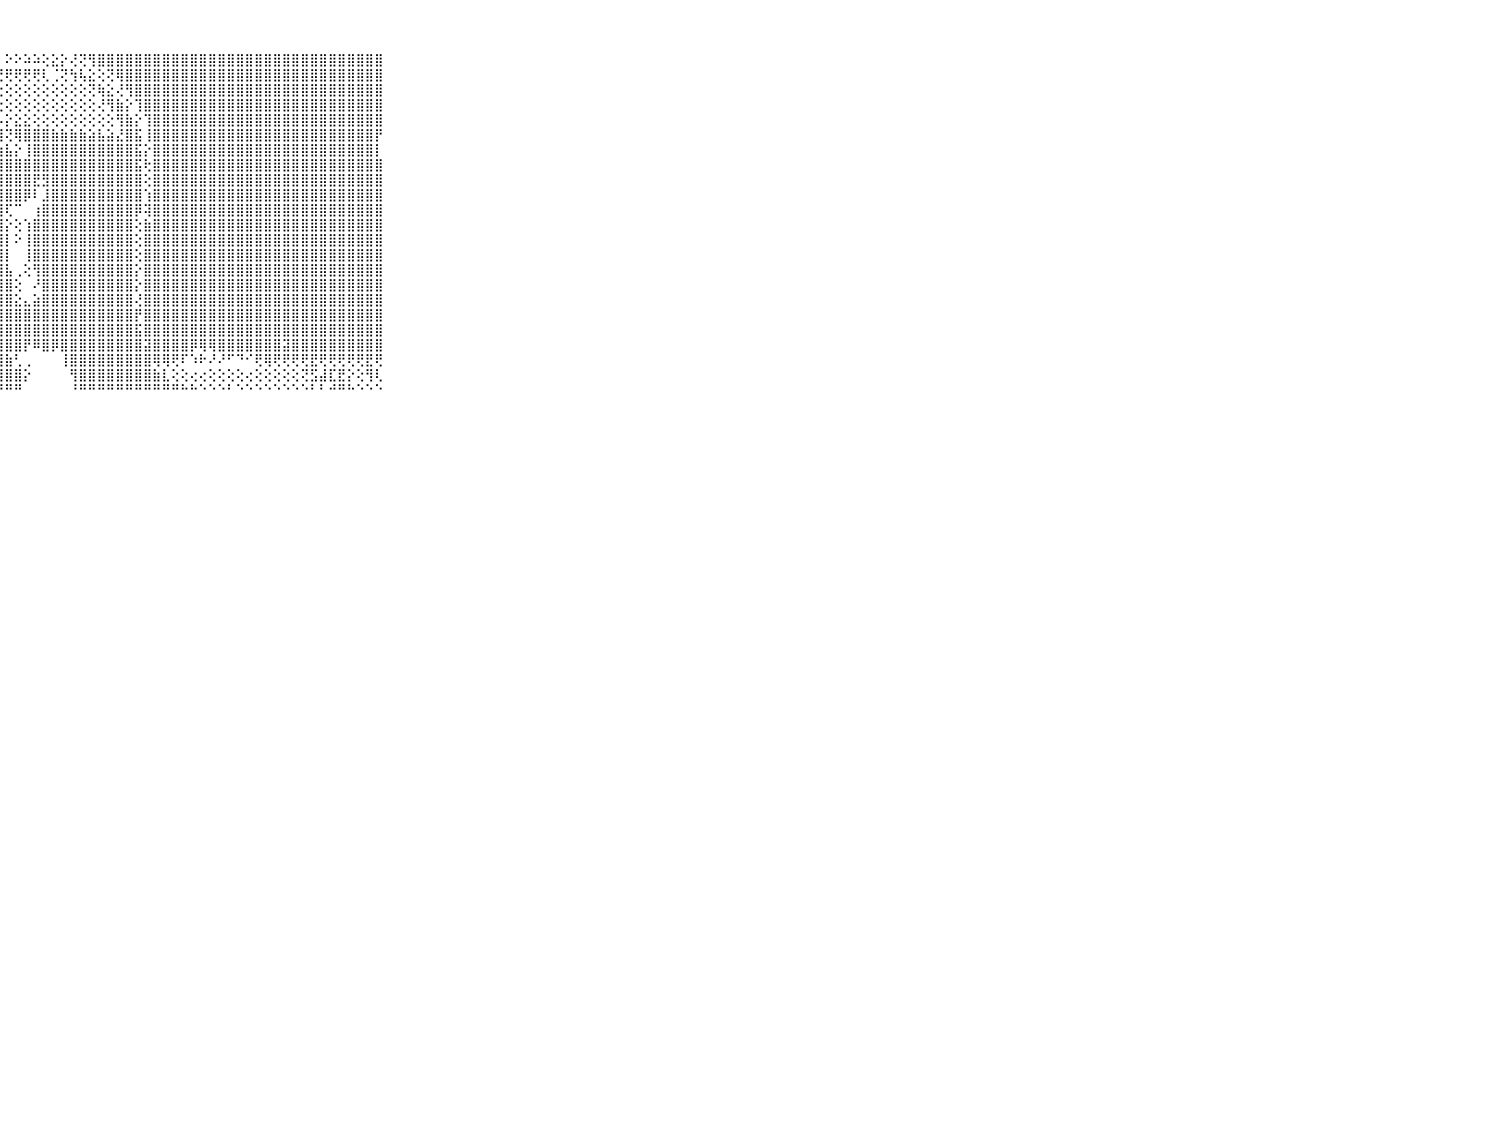

⠀⠀⠀⠀⠀⠀⠀⠀⠀⠀⠀⣿⣿⣿⣿⣿⣿⣿⣿⣿⣿⣿⣿⢟⢟⠕⠎⠇⠕⠕⠵⠵⢕⣕⡕⢜⢝⢻⣿⣿⣿⣿⣿⣿⣿⣿⣿⣿⣿⣿⣿⣿⣿⣿⣿⣿⣿⣿⣿⣿⣿⣿⣿⣿⣿⣿⣿⣿⣿⠀⠀⠀⠀⠀⠀⠀⠀⠀⠀⠀⠀
⠀⠀⠀⠀⠀⠀⠀⠀⠀⠀⠀⣿⣿⣿⣿⣿⣿⣿⣿⣿⡿⢟⢝⢟⢟⢟⢟⢟⢟⢟⢟⢟⢇⢈⢝⢳⢧⣕⢕⢝⢿⣿⣿⣿⣿⣿⣿⣿⣿⣿⣿⣿⣿⣿⣿⣿⣿⣿⣿⣿⣿⣿⣿⣿⣿⣿⣿⣿⣿⠀⠀⠀⠀⠀⠀⠀⠀⠀⠀⠀⠀
⠀⠀⠀⠀⠀⠀⠀⠀⠀⠀⠀⣿⣿⣿⣿⣿⣿⣿⣿⢟⢕⢕⢕⢕⢕⢕⢕⢕⢕⢕⢕⢕⢕⢕⢕⢕⢕⢝⢷⣕⢜⢻⣿⣿⣿⣿⣿⣿⣿⣿⣿⣿⣿⣿⣿⣿⣿⣿⣿⣿⣿⣿⣿⣿⣿⣿⣿⣿⣿⠀⠀⠀⠀⠀⠀⠀⠀⠀⠀⠀⠀
⠀⠀⠀⠀⠀⠀⠀⠀⠀⠀⠀⣿⣿⣿⣿⣿⣿⣿⣏⢕⢕⢕⢕⢕⢕⢕⢕⢕⢕⢕⢕⢕⢕⢕⢕⢕⢕⢕⢜⢻⣷⡕⢹⣿⣿⣿⣿⣿⣿⣿⣿⣿⣿⣿⣿⣿⣿⣿⣿⣿⣿⣿⣿⣿⣿⣿⣿⣿⣿⠀⠀⠀⠀⠀⠀⠀⠀⠀⠀⠀⠀
⠀⠀⠀⠀⠀⠀⠀⠀⠀⠀⠀⣿⣿⣿⣿⣿⣿⣿⣿⣷⣾⣾⣾⣷⣵⣷⣵⡧⡕⣕⣕⢕⢕⢕⢕⢕⢕⢕⢕⢕⢻⣷⡕⢹⣿⣿⣿⣿⣿⣿⣿⣿⣿⣿⣿⣿⣿⣿⣿⣿⣿⣿⣿⣿⣿⣿⣿⣿⣿⠀⠀⠀⠀⠀⠀⠀⠀⠀⠀⠀⠀
⠀⠀⠀⠀⠀⠀⠀⠀⠀⠀⠀⣿⣿⣿⣿⣿⣿⣿⣿⣿⣿⣿⣿⣿⣟⣽⣽⢽⢝⢿⣿⣿⣿⣷⣷⣷⣷⣵⣧⣵⣜⣿⣯⢸⣿⣿⣿⣿⣿⣿⣿⣿⣿⣿⣿⣿⣿⣿⣿⣿⣿⣿⣿⣿⣿⣿⣿⣿⡟⠀⠀⠀⠀⠀⠀⠀⠀⠀⠀⠀⠀
⠀⠀⠀⠀⠀⠀⠀⠀⠀⠀⠀⣿⣿⣿⣿⣿⣿⣿⣿⣿⣿⣿⣿⢟⢕⣾⣷⣷⣧⡕⢸⣿⣿⣿⣿⣿⣿⣿⣿⣿⣿⣿⣯⡕⣿⣿⣿⣿⣿⣿⣿⣿⣿⣿⣿⣿⣿⣿⣿⣿⣿⣿⣿⣿⣿⣿⣿⣿⡇⠀⠀⠀⠀⠀⠀⠀⠀⠀⠀⠀⠀
⠀⠀⠀⠀⠀⠀⠀⠀⠀⠀⠀⣿⣿⣿⣿⣿⣿⣿⣿⣿⣿⣿⣿⣿⣿⣿⣿⣿⣿⣿⣿⣿⣿⣿⣿⣿⣿⣿⣿⣿⣿⣿⣯⢗⣿⣿⣿⣿⣿⣿⣿⣿⣿⣿⣿⣿⣿⣿⣿⣿⣿⣿⣿⣿⣿⣿⣿⣿⣿⠀⠀⠀⠀⠀⠀⠀⠀⠀⠀⠀⠀
⠀⠀⠀⠀⠀⠀⠀⠀⠀⠀⠀⣿⣿⣿⣿⣿⣿⣿⣿⣿⣿⣿⣿⣿⣿⣿⣿⣿⣿⣿⣿⣟⣻⣿⣿⣿⣿⣿⣿⣿⣿⣿⣿⢕⣿⣿⣿⣿⣿⣿⣿⣿⣿⣿⣿⣿⣿⣿⣿⣿⣿⣿⣿⣿⣿⣿⣿⣿⣿⠀⠀⠀⠀⠀⠀⠀⠀⠀⠀⠀⠀
⠀⠀⠀⠀⠀⠀⠀⠀⠀⠀⠀⣿⣿⣿⣿⣿⣿⣿⣿⣿⣿⣿⣿⣿⣿⣿⣟⣿⣿⣿⡿⠇⣸⣿⣿⣿⣿⣿⣿⣿⣿⣿⣿⢱⣿⣿⣿⣿⣿⣿⣿⣿⣿⣿⣿⣿⣿⣿⣿⣿⣿⣿⣿⣿⣿⣿⣿⣿⣿⠀⠀⠀⠀⠀⠀⠀⠀⠀⠀⠀⠀
⠀⠀⠀⠀⠀⠀⠀⠀⠀⠀⠀⣿⣿⣿⣿⣿⣿⣿⣿⣿⣿⣿⣿⣿⣿⣿⣿⣿⢏⠉⠀⢰⣿⣿⣿⣿⣿⣿⣿⣿⣿⣿⡿⢽⣿⣿⣿⣿⣿⣿⣿⣿⣿⣿⣿⣿⣿⣿⣿⣿⣿⣿⣿⣿⣿⣿⣿⣿⣿⠀⠀⠀⠀⠀⠀⠀⠀⠀⠀⠀⠀
⠀⠀⠀⠀⠀⠀⠀⠀⠀⠀⠀⣿⣿⣿⣿⣿⣿⣿⣿⣿⣿⣿⣿⣿⣿⣿⣿⣿⡕⢕⢱⣿⣿⣿⣿⣿⣿⣿⣿⣿⣿⣿⢕⣷⣿⣿⣿⣿⣿⣿⣿⣿⣿⣿⣿⣿⣿⣿⣿⣿⣿⣿⣿⣿⣿⣿⣿⣿⣿⠀⠀⠀⠀⠀⠀⠀⠀⠀⠀⠀⠀
⠀⠀⠀⠀⠀⠀⠀⠀⠀⠀⠀⣿⣿⣿⣿⣿⣿⣿⣿⣿⣿⣿⣿⣿⣿⣿⣿⣿⡇⠕⢸⣿⣿⣿⣿⣿⣿⣿⣿⣿⣿⣿⢕⣿⣿⣿⣿⣿⣿⣿⣿⣿⣿⣿⣿⣿⣿⣿⣿⣿⣿⣿⣿⣿⣿⣿⣿⣿⣿⠀⠀⠀⠀⠀⠀⠀⠀⠀⠀⠀⠀
⠀⠀⠀⠀⠀⠀⠀⠀⠀⠀⠀⣿⣿⣿⣿⣿⣿⣿⣿⣿⣿⣿⣿⣿⣿⣿⣿⣿⡇⠀⢸⣿⣿⣿⣿⣿⣿⣿⣿⣿⣿⣿⢕⣿⣿⣿⣿⣿⣿⣿⣿⣿⣿⣿⣿⣿⣿⣿⣿⣿⣿⣿⣿⣿⣿⣿⣿⣿⣿⠀⠀⠀⠀⠀⠀⠀⠀⠀⠀⠀⠀
⠀⠀⠀⠀⠀⠀⠀⠀⠀⠀⠀⣿⣿⣿⣿⣿⣿⣿⣿⣿⣿⣿⣿⣿⣿⣿⣿⣿⣧⢀⢕⢻⣿⣿⣿⣿⣿⣿⣿⣿⣿⣿⡕⣿⣿⣿⣿⣿⣿⣿⣿⣿⣿⣿⣿⣿⣿⣿⣿⣿⣿⣿⣿⣿⣿⣿⣿⣿⣿⠀⠀⠀⠀⠀⠀⠀⠀⠀⠀⠀⠀
⠀⠀⠀⠀⠀⠀⠀⠀⠀⠀⠀⣿⣿⣿⣿⣿⣿⣿⣿⣿⣿⣿⣿⣿⣿⣿⣿⣿⣿⢕⠀⠜⣿⣿⣿⣿⣿⣿⣿⣿⣿⣿⡕⣿⣿⣿⣿⣿⣿⣿⣿⣿⣿⣿⣿⣿⣿⣿⣿⣿⣿⣿⣿⣿⣿⣿⣿⣿⣿⠀⠀⠀⠀⠀⠀⠀⠀⠀⠀⠀⠀
⠀⠀⠀⠀⠀⠀⠀⠀⠀⠀⠀⣿⣿⣿⣿⣿⣿⣿⣿⣿⣿⣿⣿⣿⣿⣿⣿⣿⣿⣕⣄⣵⣿⣿⣿⣿⣿⣿⣿⣿⣿⣿⢜⣿⣿⣿⣿⣿⣿⣿⣿⣿⣿⣿⣿⣿⣿⣿⣿⣿⣿⣿⣿⣿⣿⣿⣿⣿⣿⠀⠀⠀⠀⠀⠀⠀⠀⠀⠀⠀⠀
⠀⠀⠀⠀⠀⠀⠀⠀⠀⠀⠀⣿⣿⣿⣿⣿⣿⣿⣿⣿⣿⣿⣿⣿⣿⣿⣿⣿⣿⣿⣿⣿⣿⣿⣿⣿⣿⣿⣿⣿⣿⣿⡟⣿⣿⣿⣿⣿⣿⣿⣿⣿⣿⣿⣿⣿⣿⣿⣿⣿⣿⣿⣿⣿⣿⣿⣿⣿⣿⠀⠀⠀⠀⠀⠀⠀⠀⠀⠀⠀⠀
⠀⠀⠀⠀⠀⠀⠀⠀⠀⠀⠀⣿⣿⣿⣿⣿⣿⣿⣹⣿⣽⣽⣿⣿⣿⣿⣿⣿⣿⣿⣿⣿⣿⣿⣿⣿⣿⣿⣿⣿⣿⣿⣯⣿⣿⣿⣿⣿⣿⣿⣿⣿⣿⣿⣿⣿⣿⣿⣿⣿⣿⣿⣿⣿⣿⣿⣿⣿⣿⠀⠀⠀⠀⠀⠀⠀⠀⠀⠀⠀⠀
⠀⠀⠀⠀⠀⠀⠀⠀⠀⠀⠀⣿⣿⣿⣿⣿⣿⣿⣿⣿⣿⣿⣿⣿⣿⣿⣿⣿⣿⣿⡟⠿⣿⡿⣿⣿⣿⣿⣿⣿⣿⣿⣿⣽⣿⣿⣿⣿⡿⢿⢿⣿⣿⣿⣿⣿⣿⣿⣽⣿⣿⣿⣿⣿⣿⣿⣿⣿⣿⠀⠀⠀⠀⠀⠀⠀⠀⠀⠀⠀⠀
⠀⠀⠀⠀⠀⠀⠀⠀⠀⠀⠀⣿⣿⣿⣿⣿⣿⣿⣿⣿⣿⣿⣿⣿⣿⣿⣿⣿⣷⢃⢀⠀⠀⠀⢸⣿⣿⣿⣿⣿⣿⣿⣿⣿⢿⢿⢟⠏⠱⠗⠜⠜⠋⠙⠊⢟⢿⢟⢟⢟⢟⣟⢟⢟⢟⢟⢟⣟⢟⠀⠀⠀⠀⠀⠀⠀⠀⠀⠀⠀⠀
⠀⠀⠀⠀⠀⠀⠀⠀⠀⠀⠀⠙⢑⢝⢝⢝⢝⢝⢍⢍⢅⢕⢅⢕⣿⣿⣿⣿⣿⣿⡕⠀⠀⠀⠀⢻⣿⣿⣿⣿⣿⣿⣿⣿⣷⣇⢕⢕⢔⢔⢕⢕⢕⢕⢔⢕⢕⢕⢕⢕⢝⣫⣼⣏⣟⡕⢕⢻⢇⠀⠀⠀⠀⠀⠀⠀⠀⠀⠀⠀⠀
⠀⠀⠀⠀⠀⠀⠀⠀⠀⠀⠀⠑⠑⠑⠑⠑⠑⠑⠑⠑⠑⠑⠑⠘⠛⠛⠛⠛⠛⠛⠀⠀⠀⠀⠀⠘⠛⠛⠛⠛⠛⠛⠛⠛⠛⠛⠛⠓⠓⠑⠑⠑⠃⠑⠑⠑⠑⠑⠑⠑⠑⠃⠃⠚⠛⠓⠑⠑⠑⠀⠀⠀⠀⠀⠀⠀⠀⠀⠀⠀⠀